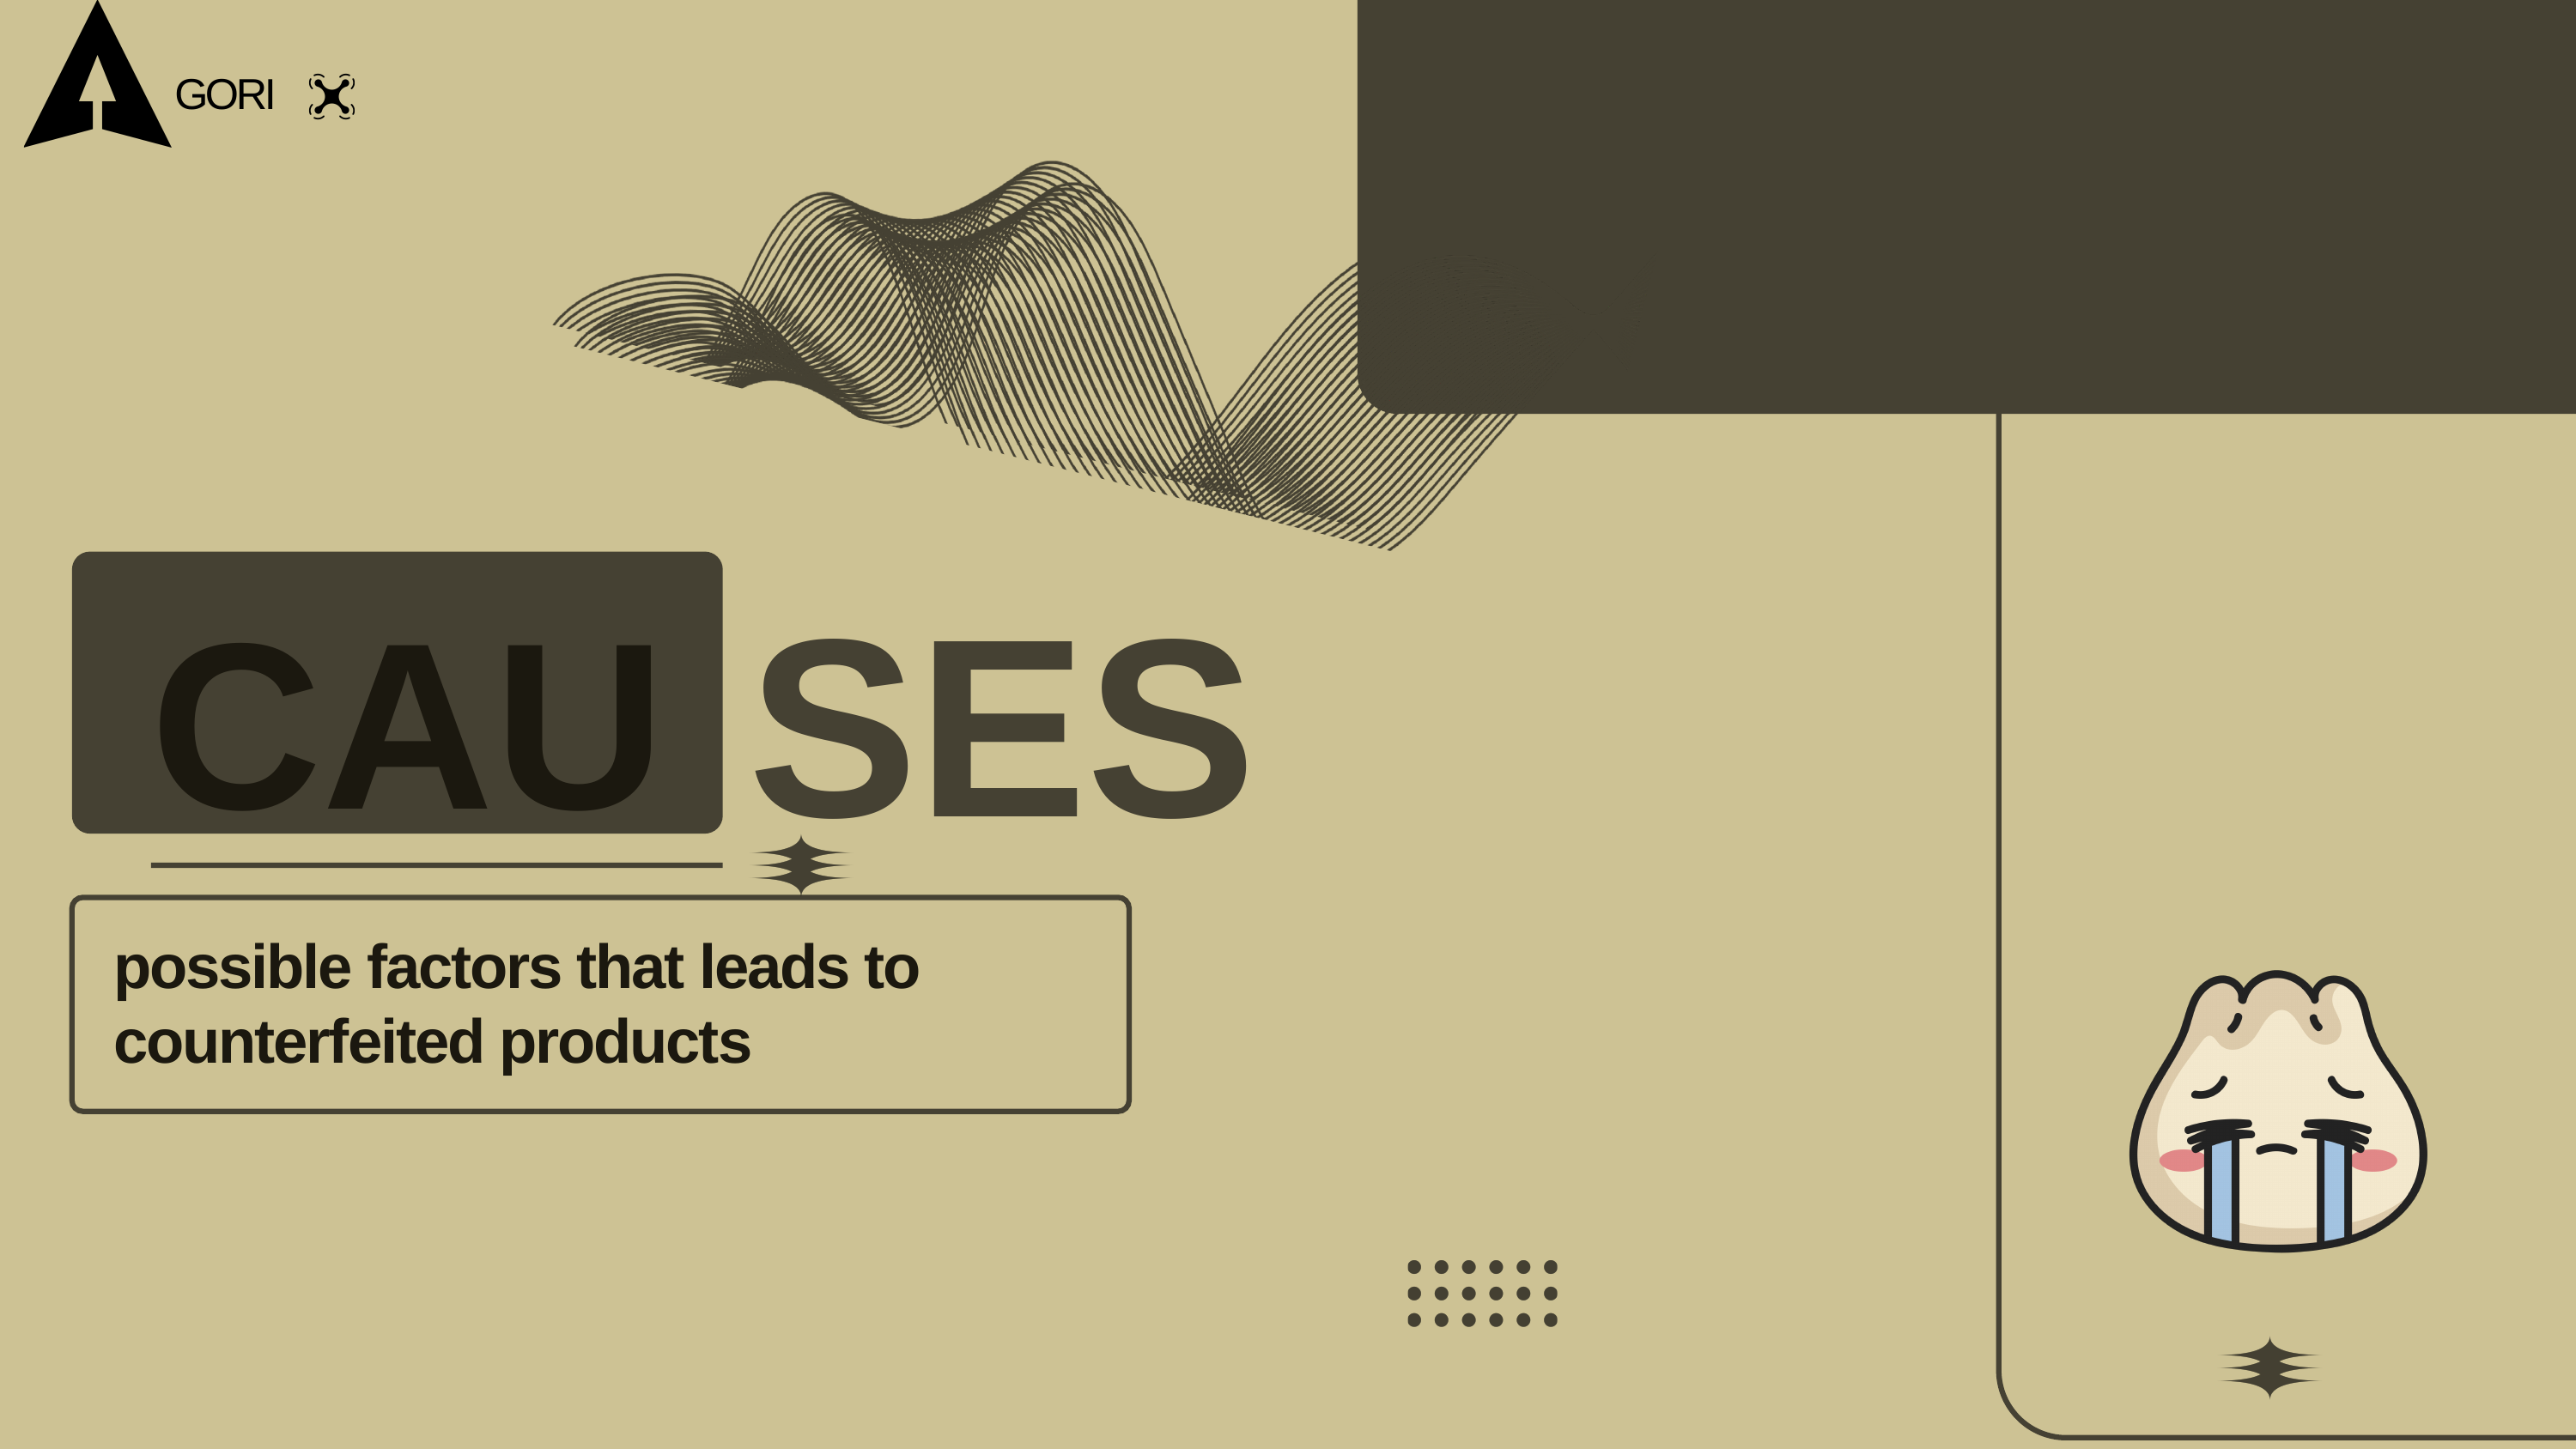

GORI

SES
CAU

possible factors that leads to counterfeited products